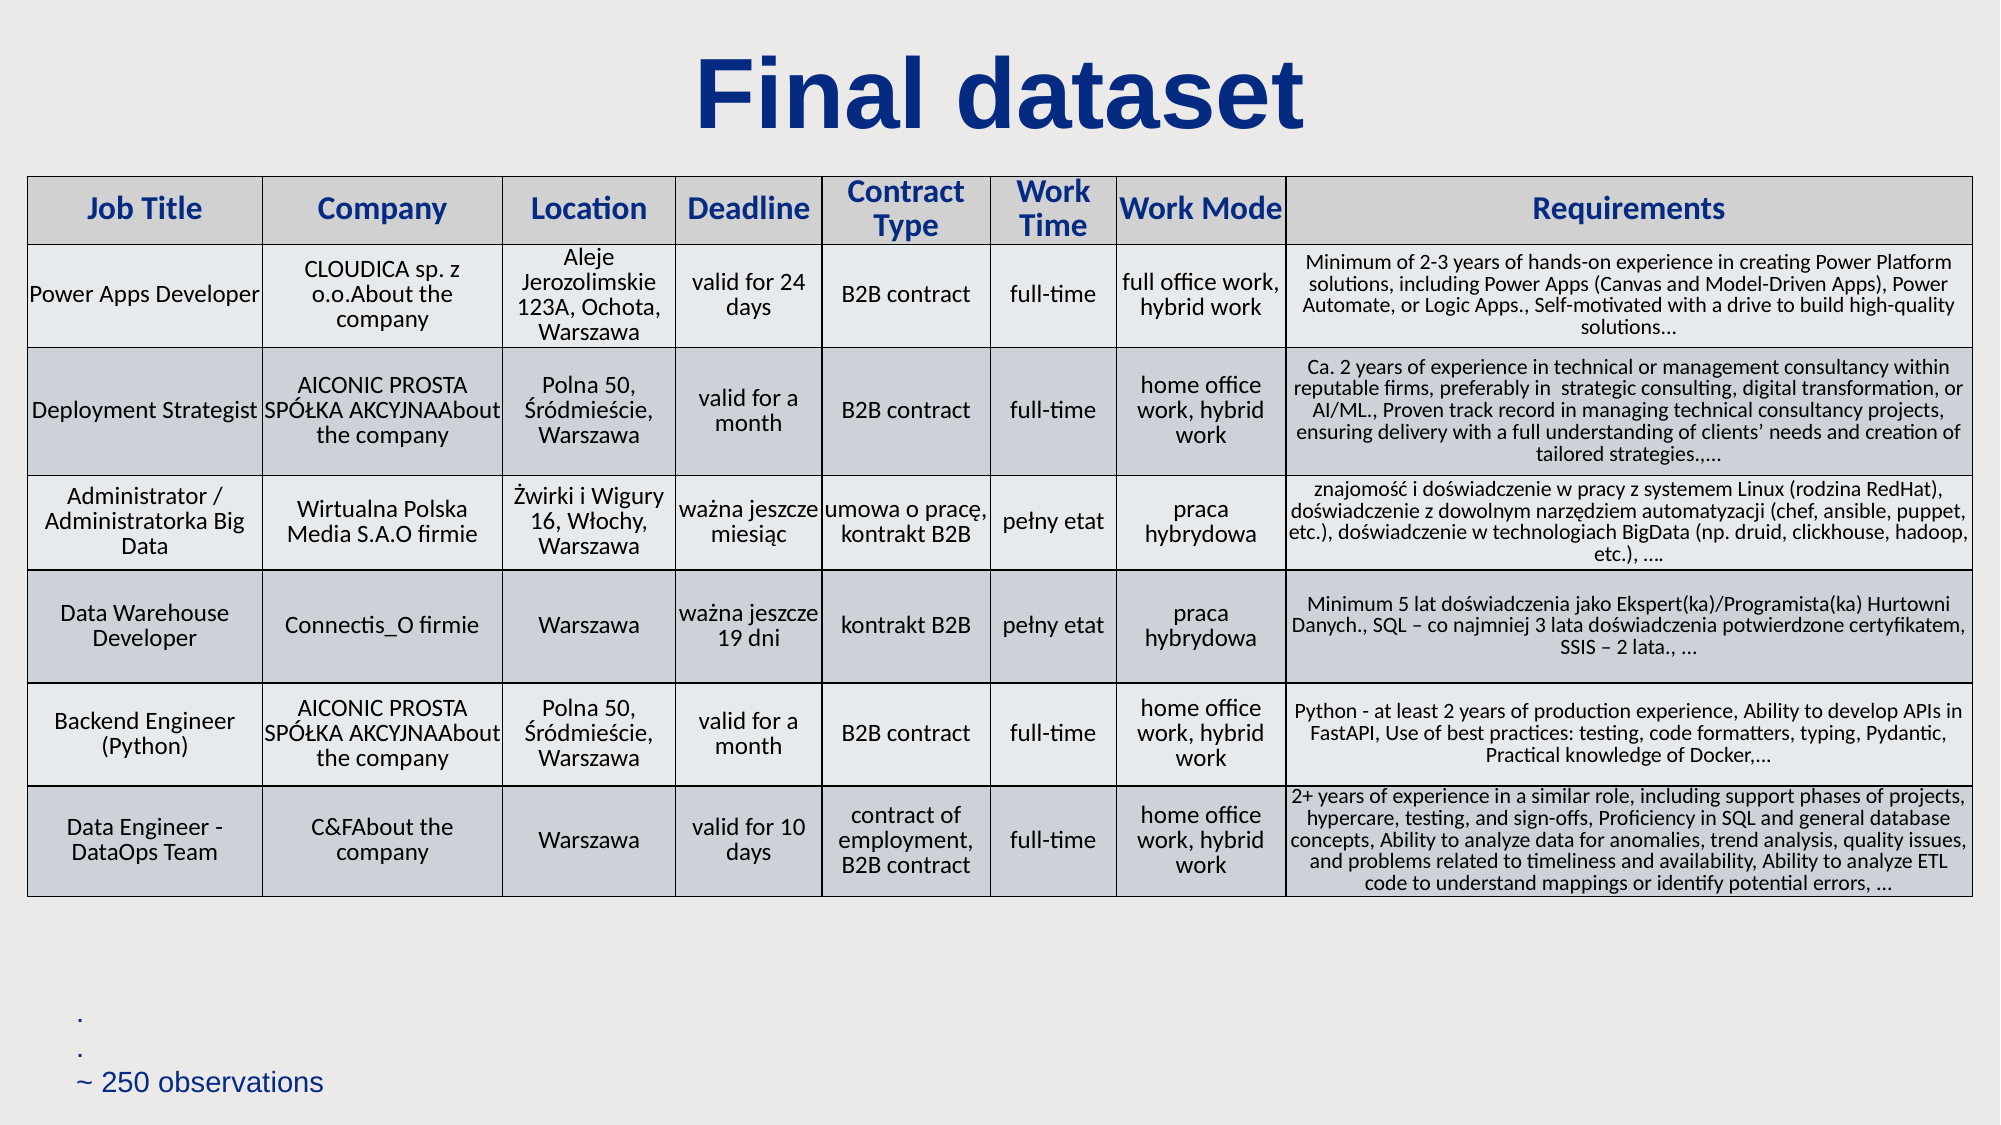

# Final dataset

| Job Title | Company | Location | Deadline | Contract Type | Work Time | Work Mode | Requirements |
| --- | --- | --- | --- | --- | --- | --- | --- |
| Power Apps Developer | CLOUDICA sp. z o.o.About the company | Aleje Jerozolimskie 123A, Ochota, Warszawa | valid for 24 days | B2B contract | full-time | full office work, hybrid work | Minimum of 2-3 years of hands-on experience in creating Power Platform solutions, including Power Apps (Canvas and Model-Driven Apps), Power Automate, or Logic Apps., Self-motivated with a drive to build high-quality solutions... |
| Deployment Strategist | AICONIC PROSTA SPÓŁKA AKCYJNAAbout the company | Polna 50, Śródmieście, Warszawa | valid for a month | B2B contract | full-time | home office work, hybrid work | Ca. 2 years of experience in technical or management consultancy within reputable firms, preferably in strategic consulting, digital transformation, or AI/ML., Proven track record in managing technical consultancy projects, ensuring delivery with a full understanding of clients’ needs and creation of tailored strategies.,... |
| Administrator / Administratorka Big Data | Wirtualna Polska Media S.A.O firmie | Żwirki i Wigury 16, Włochy, Warszawa | ważna jeszcze miesiąc | umowa o pracę, kontrakt B2B | pełny etat | praca hybrydowa | znajomość i doświadczenie w pracy z systemem Linux (rodzina RedHat), doświadczenie z dowolnym narzędziem automatyzacji (chef, ansible, puppet, etc.), doświadczenie w technologiach BigData (np. druid, clickhouse, hadoop, etc.), …. |
| Data Warehouse Developer | Connectis\_O firmie | Warszawa | ważna jeszcze 19 dni | kontrakt B2B | pełny etat | praca hybrydowa | Minimum 5 lat doświadczenia jako Ekspert(ka)/Programista(ka) Hurtowni Danych., SQL – co najmniej 3 lata doświadczenia potwierdzone certyfikatem, SSIS – 2 lata., ... |
| Backend Engineer (Python) | AICONIC PROSTA SPÓŁKA AKCYJNAAbout the company | Polna 50, Śródmieście, Warszawa | valid for a month | B2B contract | full-time | home office work, hybrid work | Python - at least 2 years of production experience, Ability to develop APIs in FastAPI, Use of best practices: testing, code formatters, typing, Pydantic, Practical knowledge of Docker,... |
| Data Engineer - DataOps Team | C&FAbout the company | Warszawa | valid for 10 days | contract of employment, B2B contract | full-time | home office work, hybrid work | 2+ years of experience in a similar role, including support phases of projects, hypercare, testing, and sign-offs, Proficiency in SQL and general database concepts, Ability to analyze data for anomalies, trend analysis, quality issues, and problems related to timeliness and availability, Ability to analyze ETL code to understand mappings or identify potential errors, ... |
.
.
~ 250 observations